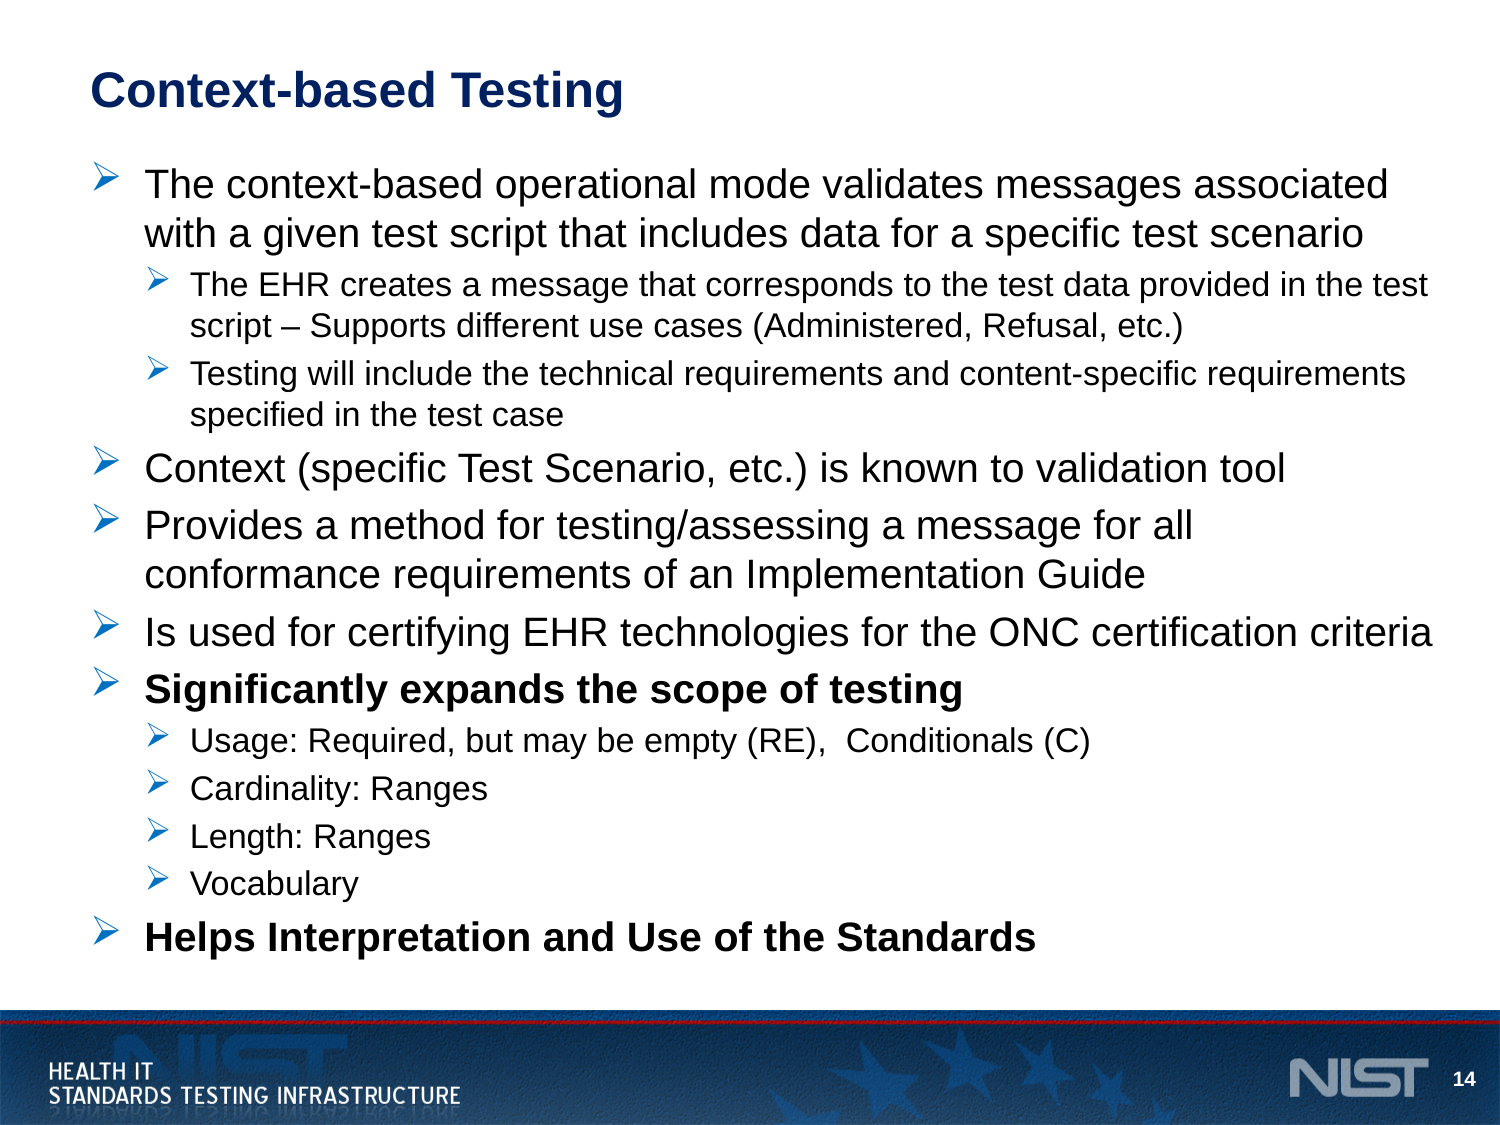

# Context-based Testing
The context-based operational mode validates messages associated with a given test script that includes data for a specific test scenario
The EHR creates a message that corresponds to the test data provided in the test script – Supports different use cases (Administered, Refusal, etc.)
Testing will include the technical requirements and content-specific requirements specified in the test case
Context (specific Test Scenario, etc.) is known to validation tool
Provides a method for testing/assessing a message for all conformance requirements of an Implementation Guide
Is used for certifying EHR technologies for the ONC certification criteria
Significantly expands the scope of testing
Usage: Required, but may be empty (RE),  Conditionals (C)
Cardinality: Ranges
Length: Ranges
Vocabulary
Helps Interpretation and Use of the Standards